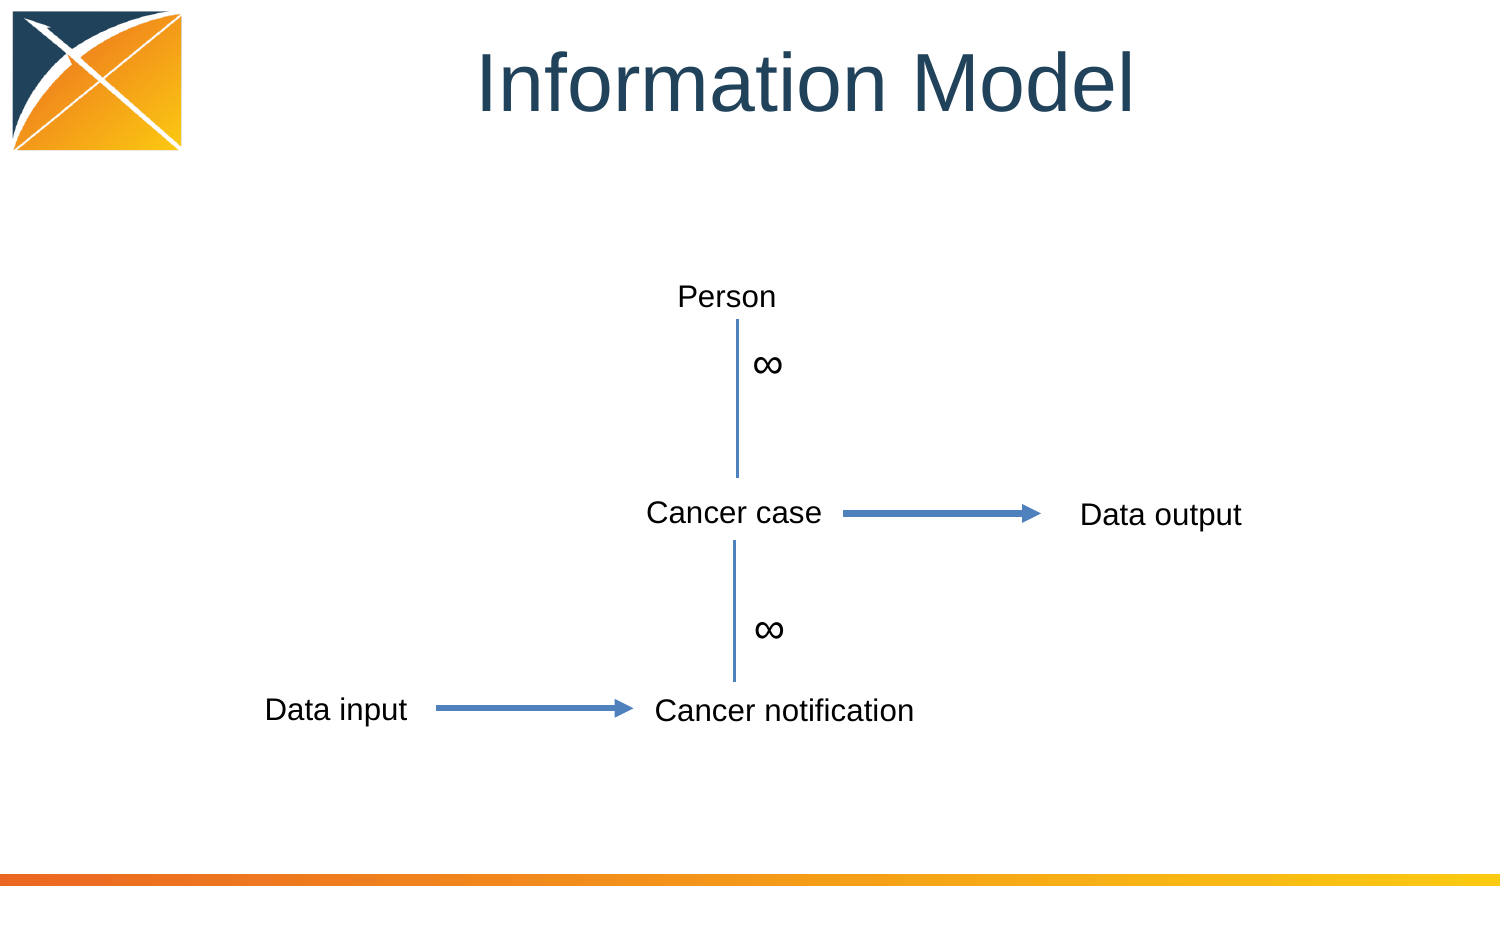

# Information Model
Person
∞
  Cancer case
Data output
∞
      Cancer notification
Data input